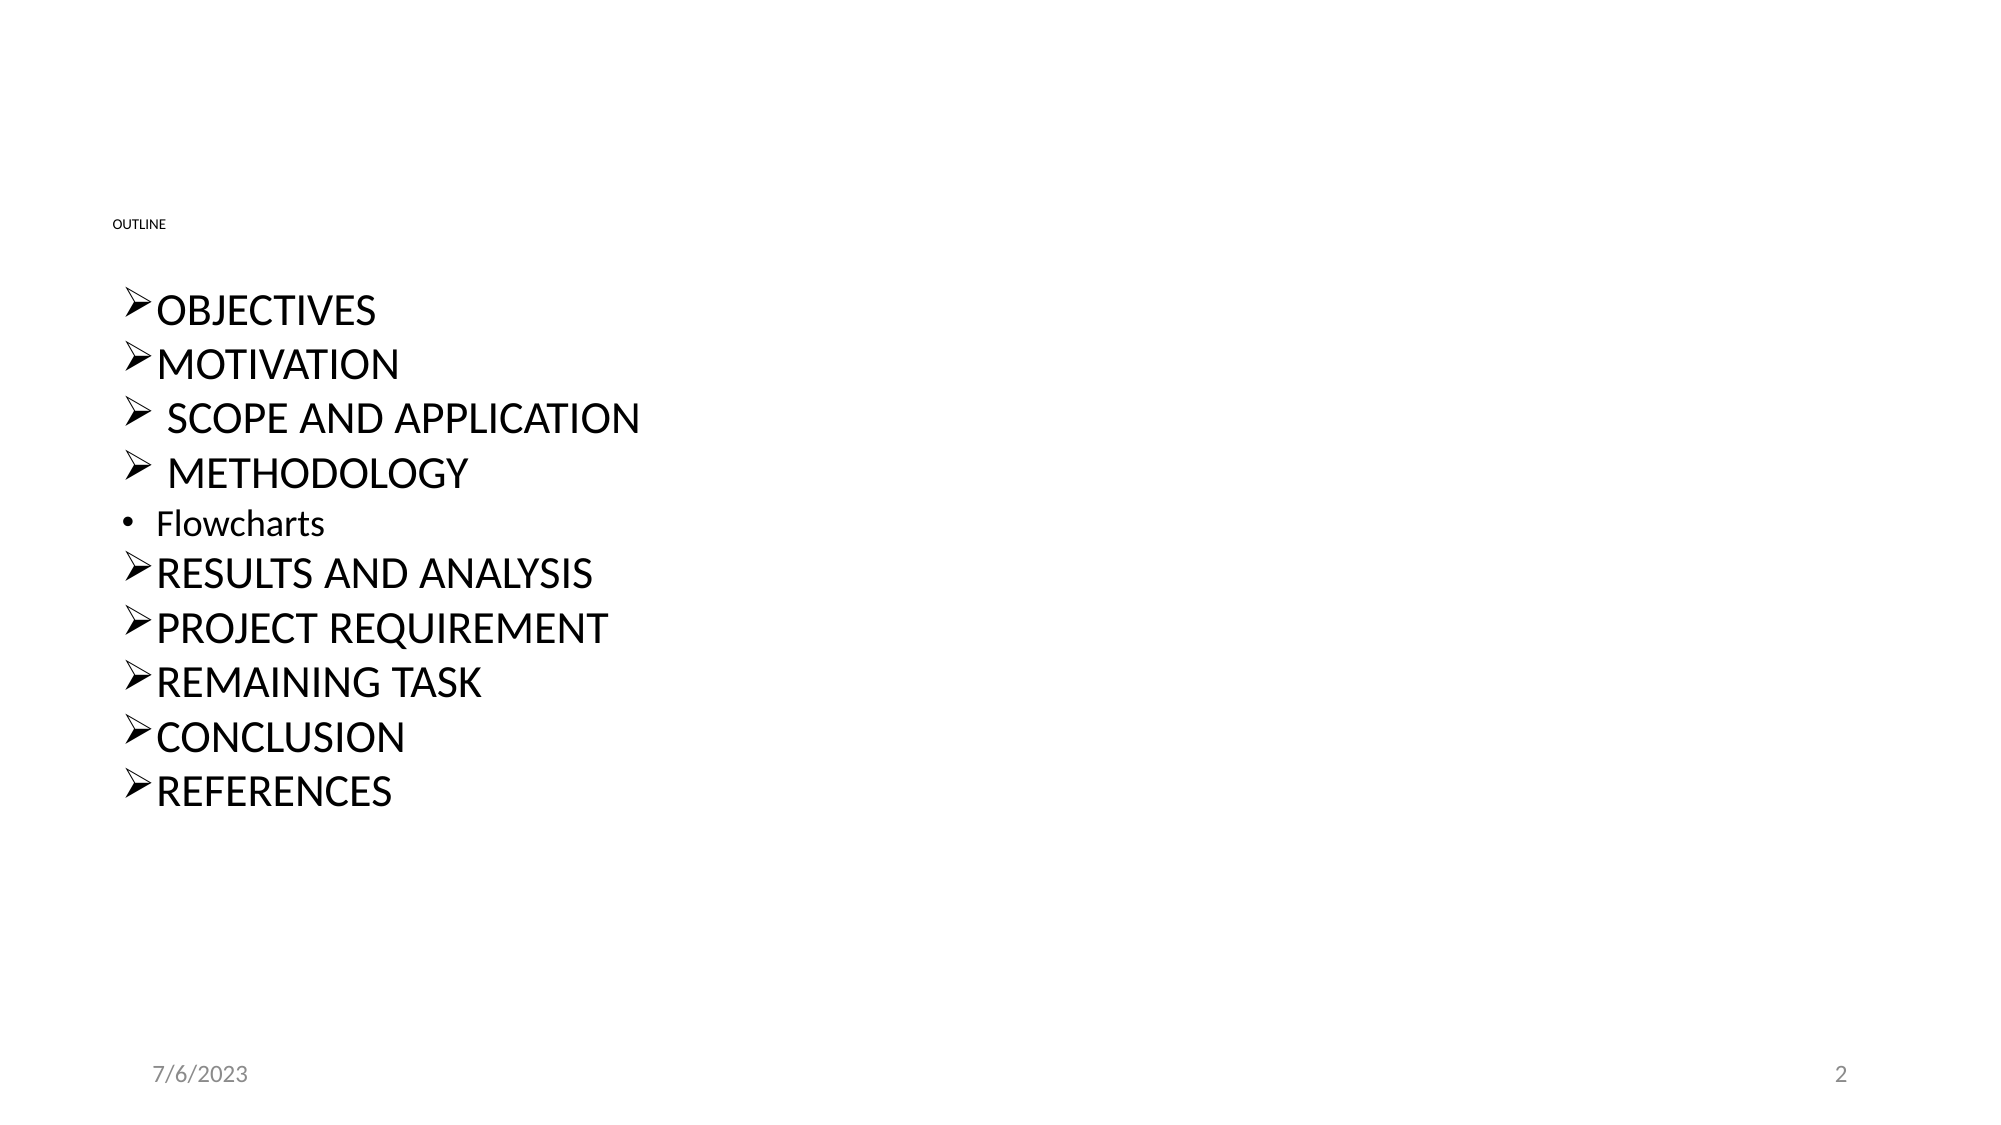

# OUTLINE
OBJECTIVES
MOTIVATION
 SCOPE AND APPLICATION
 METHODOLOGY
Flowcharts
RESULTS AND ANALYSIS
PROJECT REQUIREMENT
REMAINING TASK
CONCLUSION
REFERENCES

7/6/2023
2